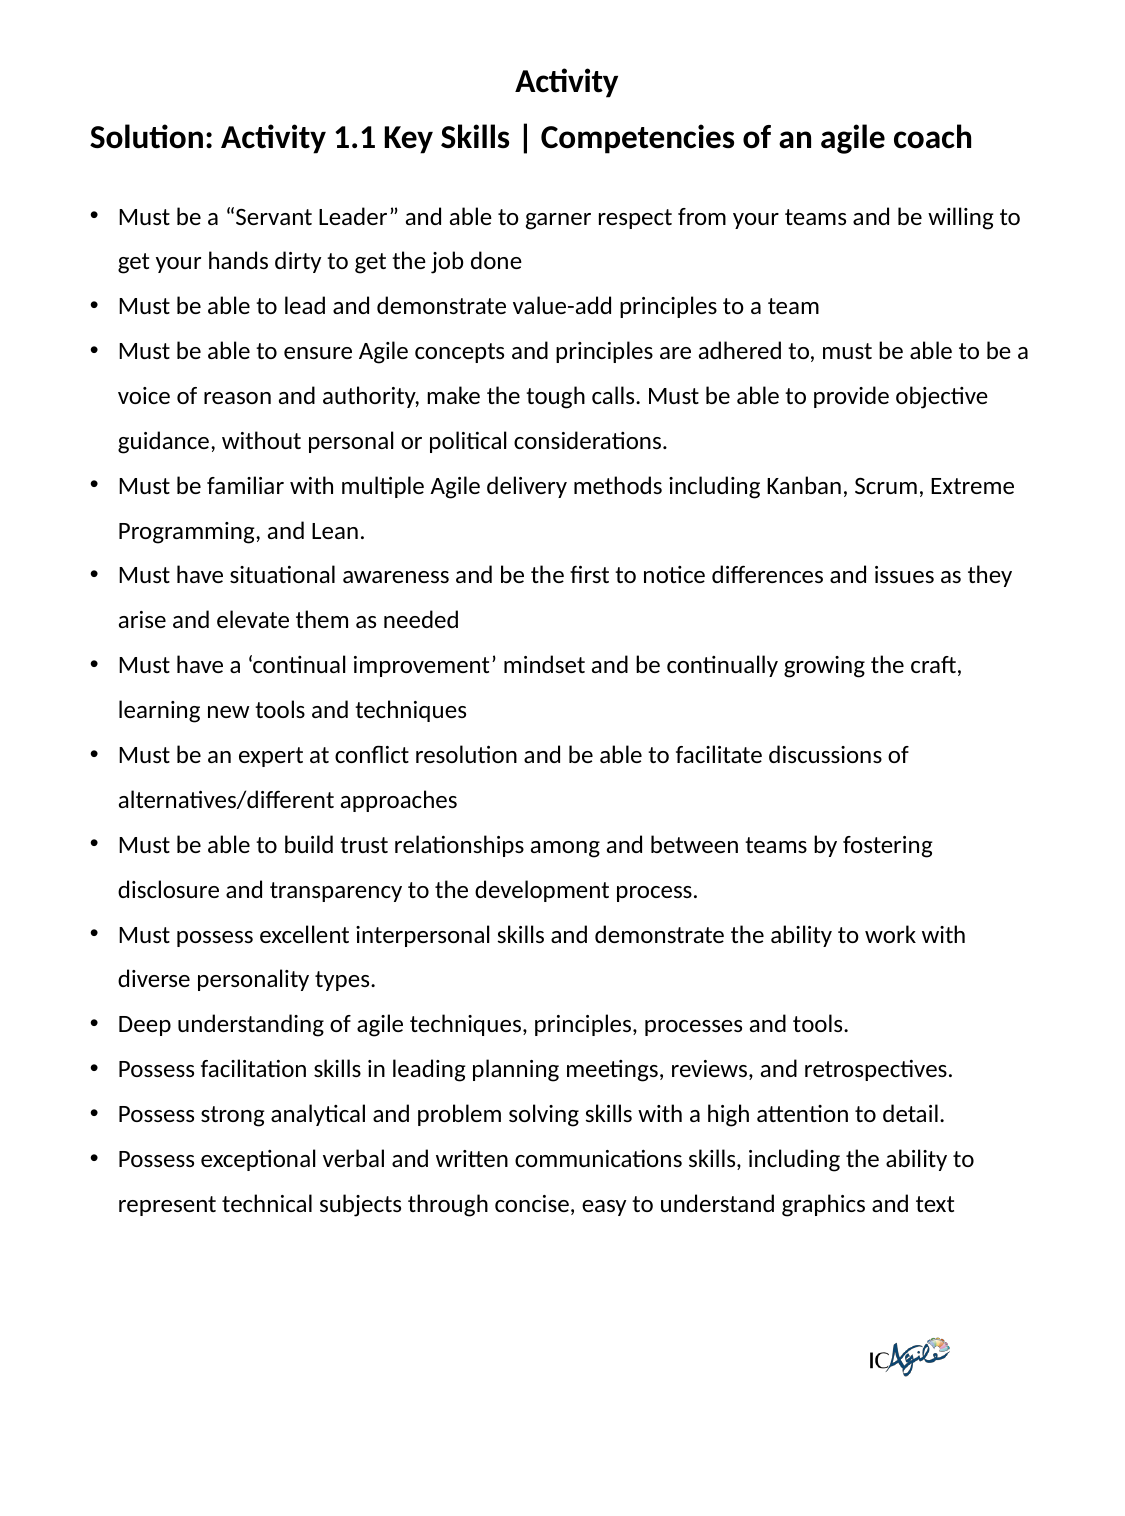

Activity
Solution: Activity 1.1 Key Skills | Competencies of an agile coach

Must be a “Servant Leader” and able to garner respect from your teams and be willing to get your hands dirty to get the job done
Must be able to lead and demonstrate value-add principles to a team
Must be able to ensure Agile concepts and principles are adhered to, must be able to be a voice of reason and authority, make the tough calls. Must be able to provide objective guidance, without personal or political considerations.
Must be familiar with multiple Agile delivery methods including Kanban, Scrum, Extreme Programming, and Lean.
Must have situational awareness and be the first to notice differences and issues as they arise and elevate them as needed
Must have a ‘continual improvement’ mindset and be continually growing the craft, learning new tools and techniques
Must be an expert at conflict resolution and be able to facilitate discussions of alternatives/different approaches
Must be able to build trust relationships among and between teams by fostering disclosure and transparency to the development process.
Must possess excellent interpersonal skills and demonstrate the ability to work with diverse personality types.
Deep understanding of agile techniques, principles, processes and tools.
Possess facilitation skills in leading planning meetings, reviews, and retrospectives.
Possess strong analytical and problem solving skills with a high attention to detail.
Possess exceptional verbal and written communications skills, including the ability to represent technical subjects through concise, easy to understand graphics and text